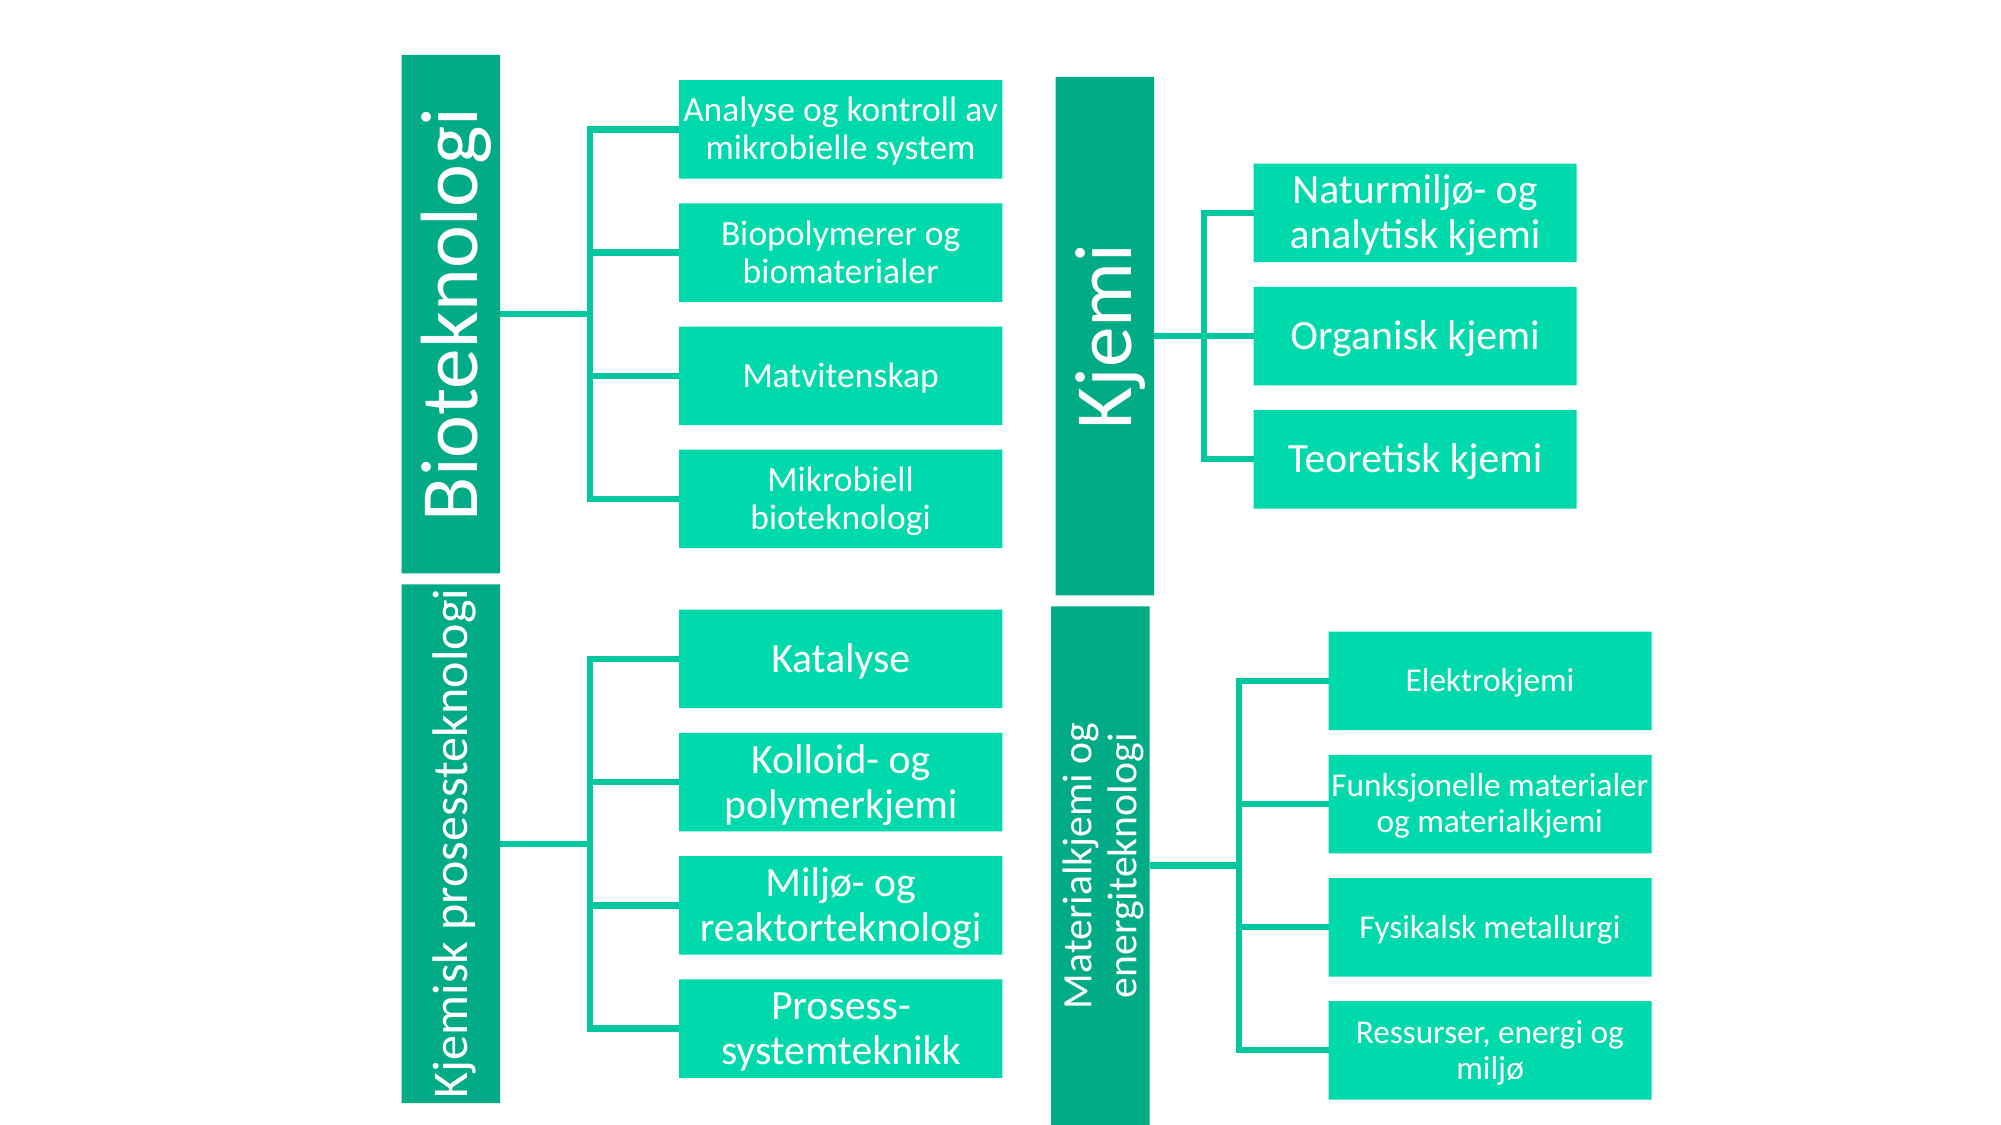

Bioteknologi
Analyse og kontroll av mikrobielle system
Biopolymerer og biomaterialer
Matvitenskap
Mikrobiell bioteknologi

Kjemi
Naturmiljø- og analytisk kjemi
Organisk kjemi
Teoretisk kjemi

Kjemisk prosessteknologi
Katalyse
Kolloid- og polymerkjemi
Miljø- og reaktorteknologi
Prosess-systemteknikk

Materialkjemi og energiteknologi
Elektrokjemi
Funksjonelle materialer og materialkjemi
Fysikalsk metallurgi
Ressurser, energi og miljø